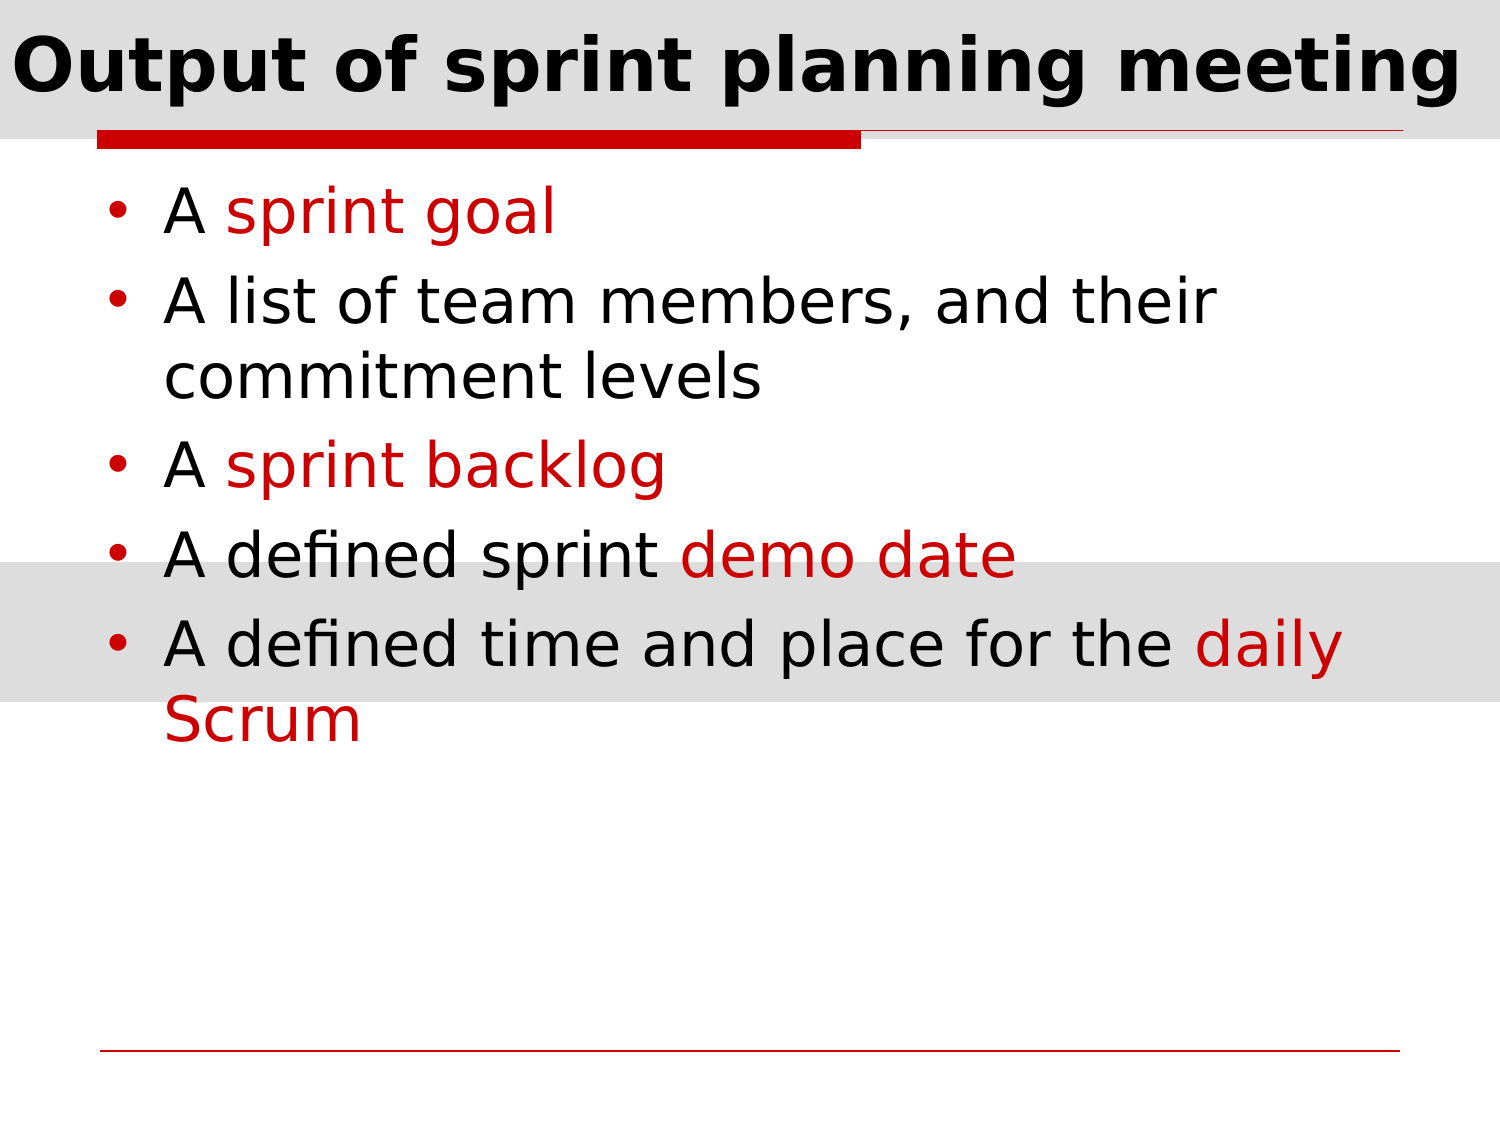

# Output of sprint planning meeting
A sprint goal
A list of team members, and their commitment levels
A sprint backlog
A defined sprint demo date
A defined time and place for the daily Scrum